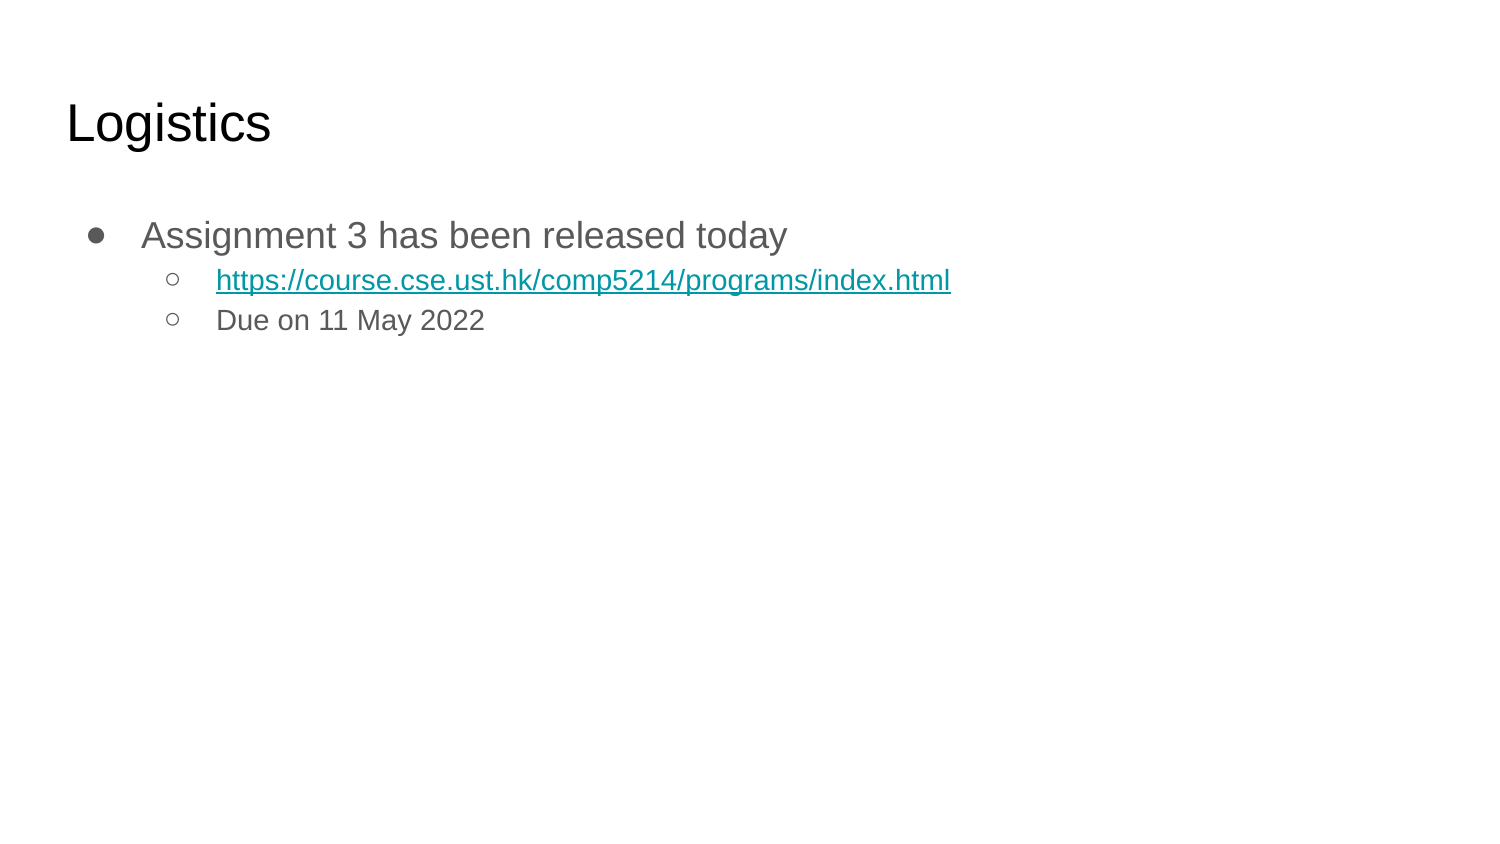

# Logistics
Assignment 3 has been released today
https://course.cse.ust.hk/comp5214/programs/index.html
Due on 11 May 2022